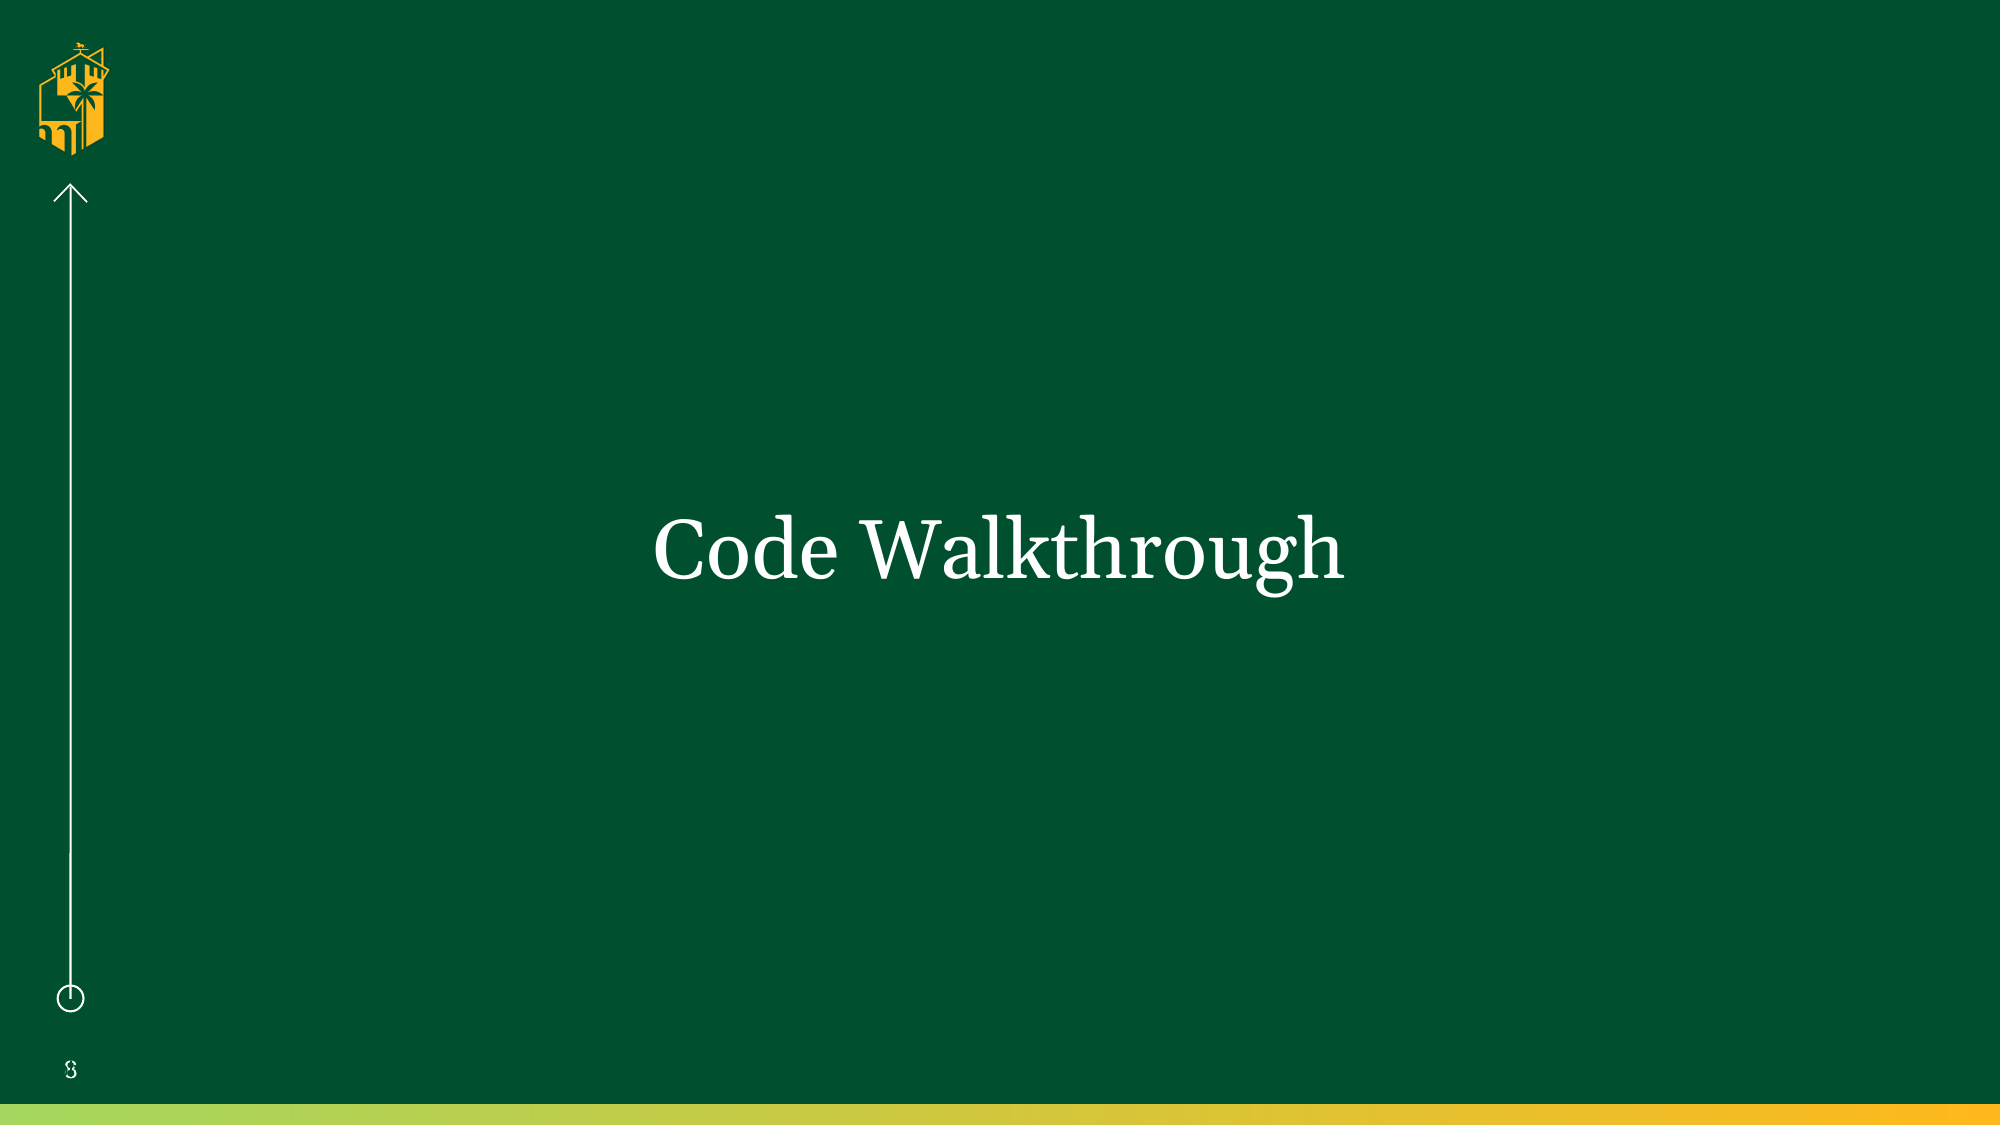

# Code Walkthrough
8
Cal Poly Pomona | Presentation Title